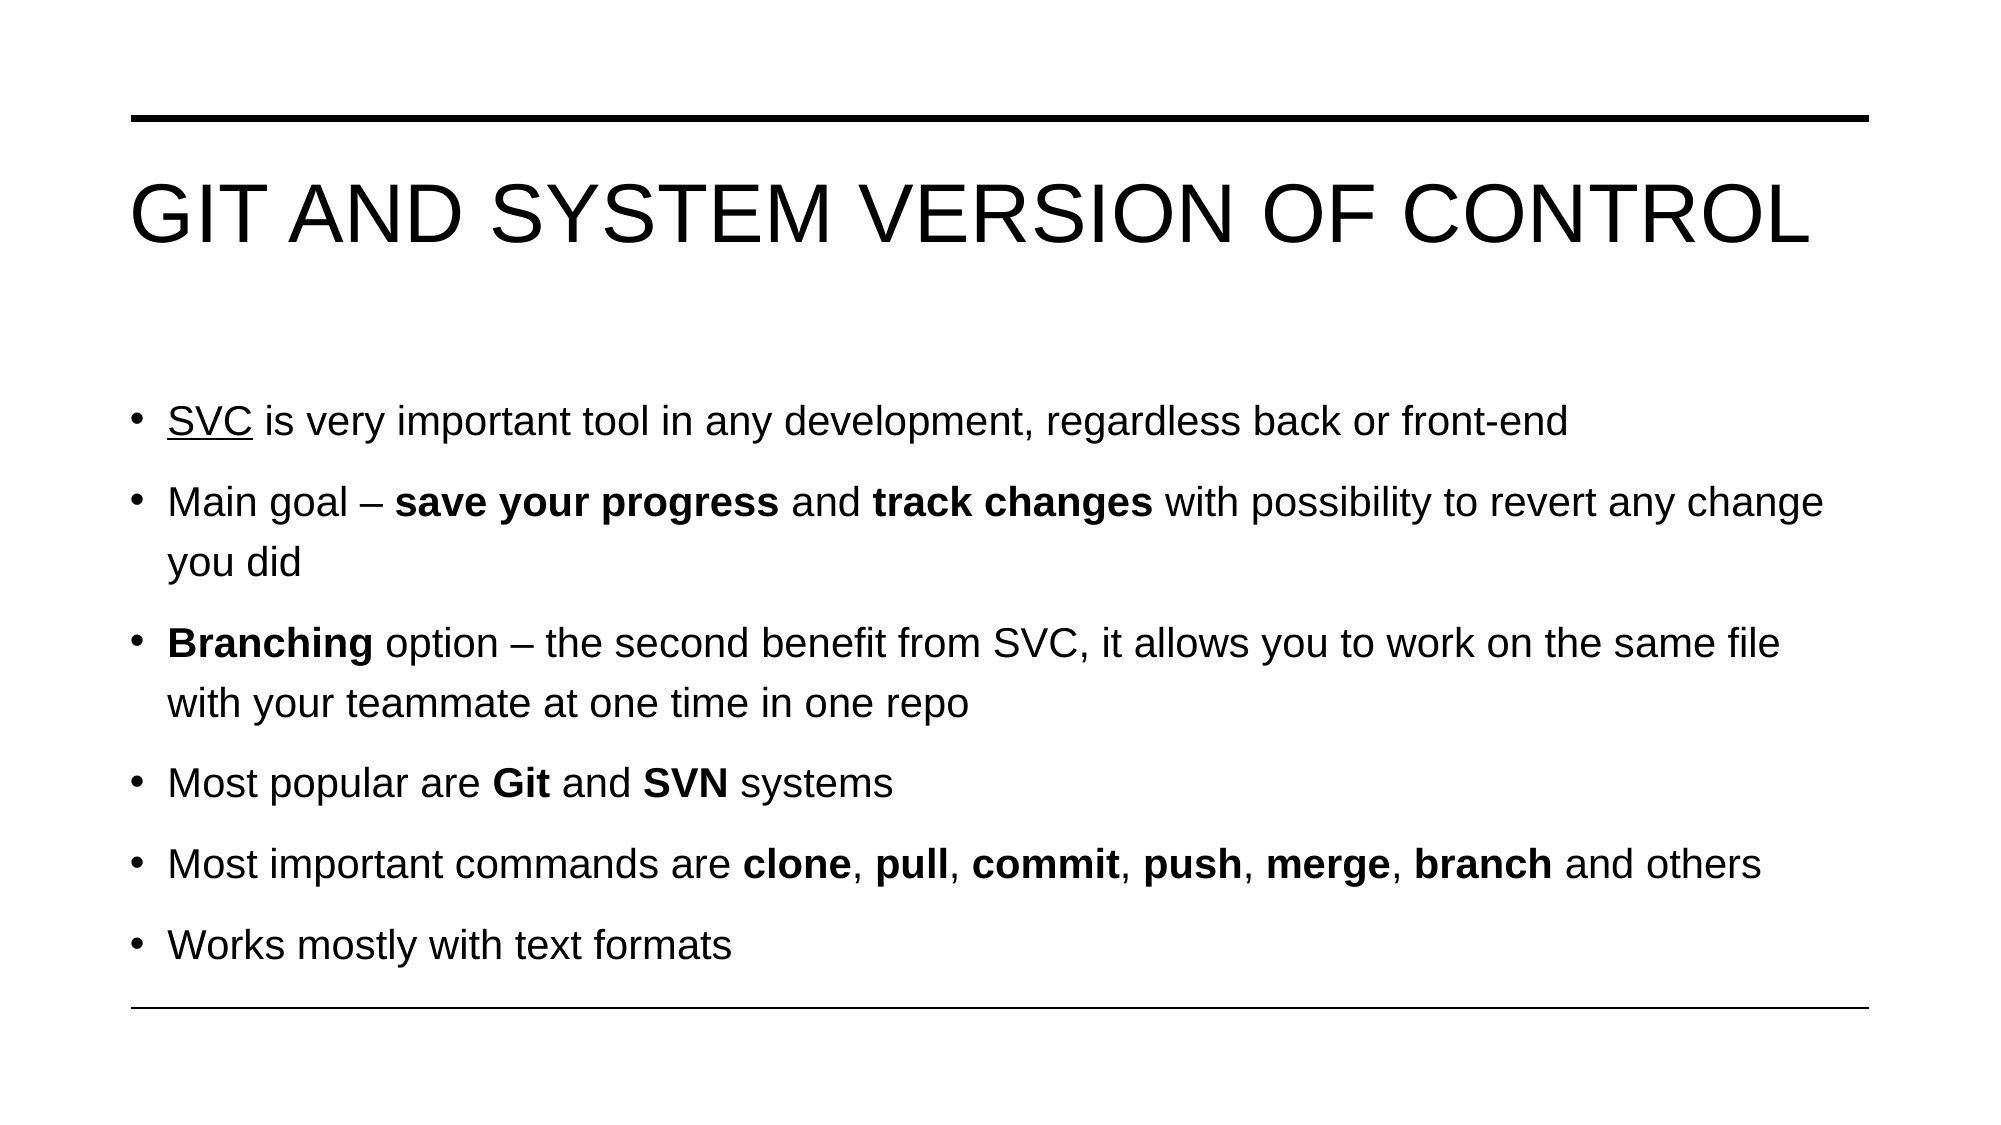

# GIT and system version of control
SVC is very important tool in any development, regardless back or front-end
Main goal – save your progress and track changes with possibility to revert any change you did
Branching option – the second benefit from SVC, it allows you to work on the same file with your teammate at one time in one repo
Most popular are Git and SVN systems
Most important commands are clone, pull, commit, push, merge, branch and others
Works mostly with text formats